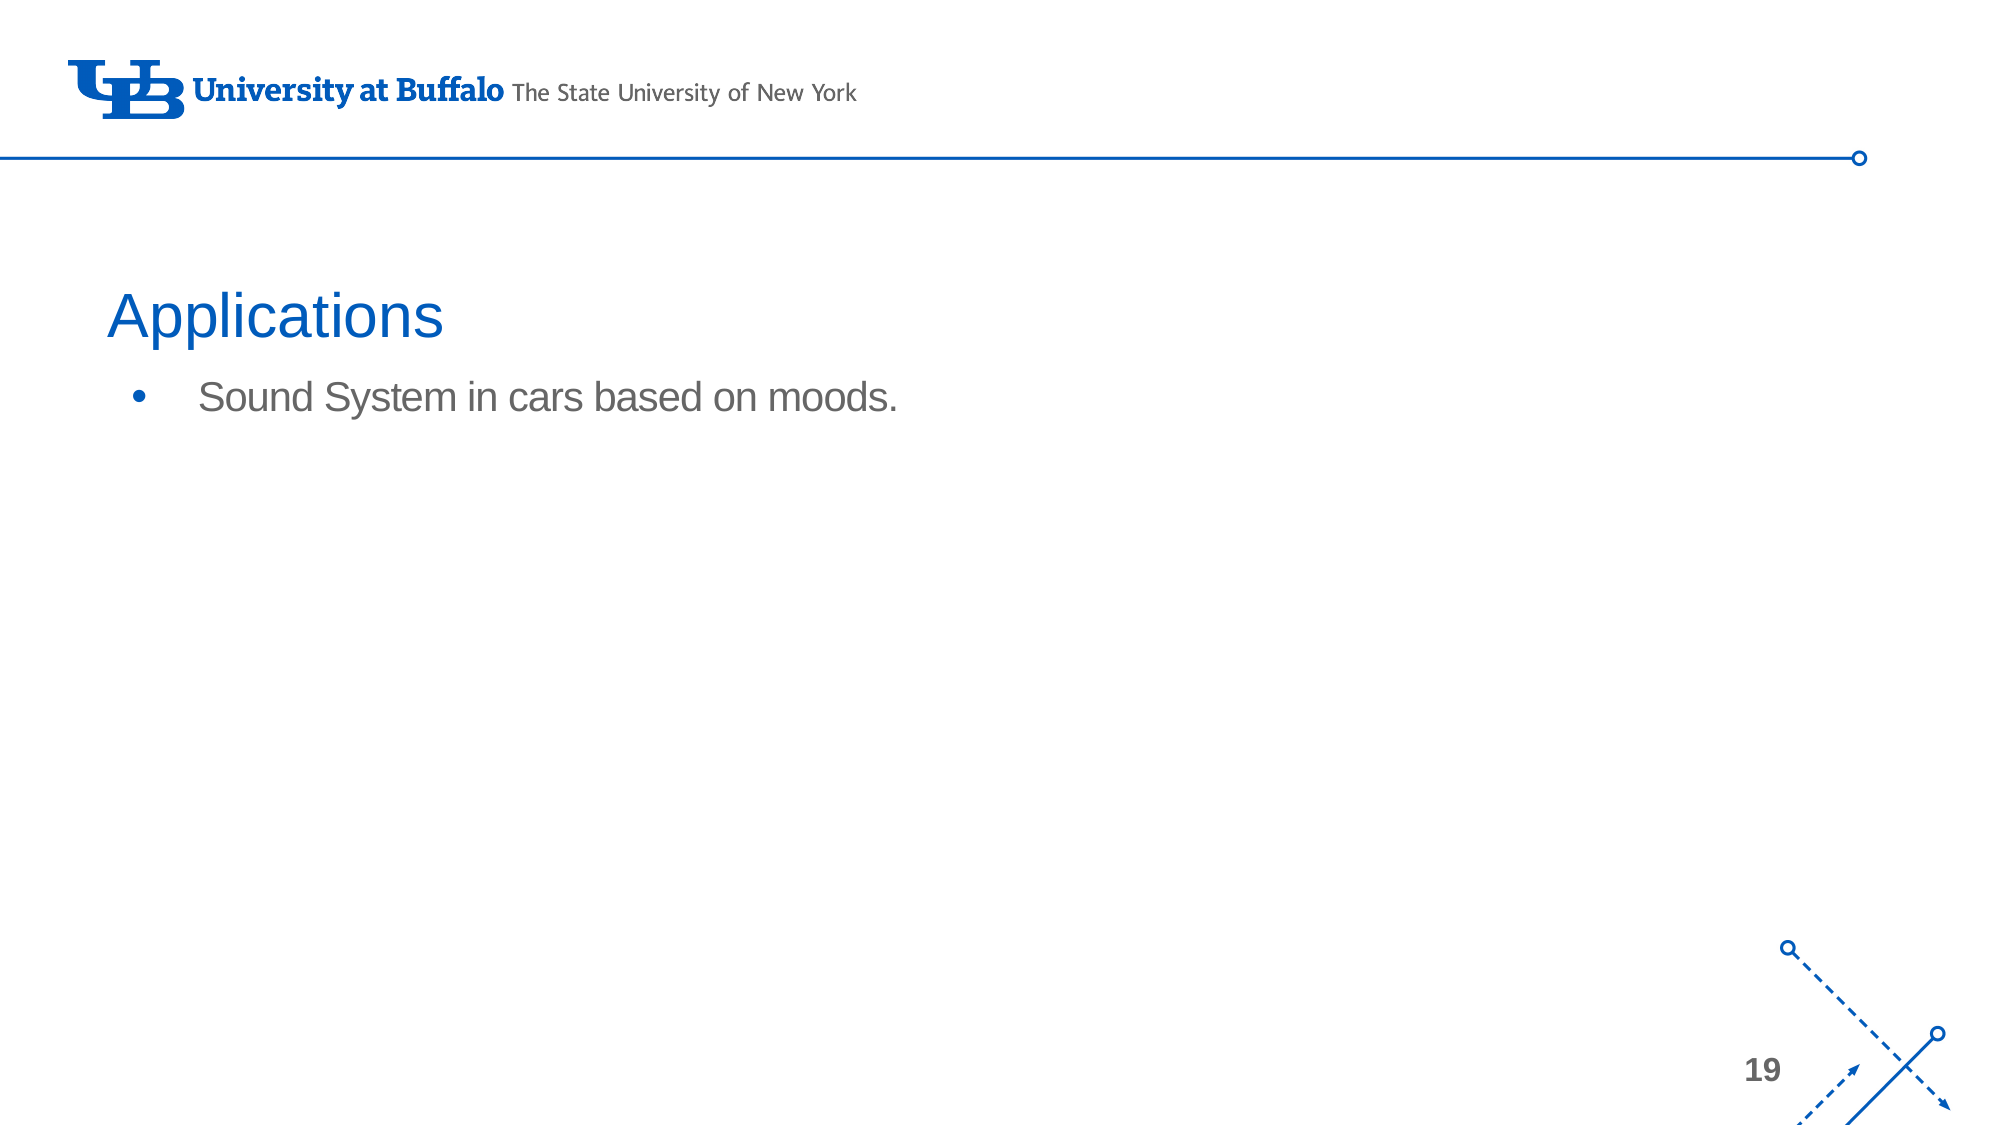

# Applications
Sound System in cars based on moods.